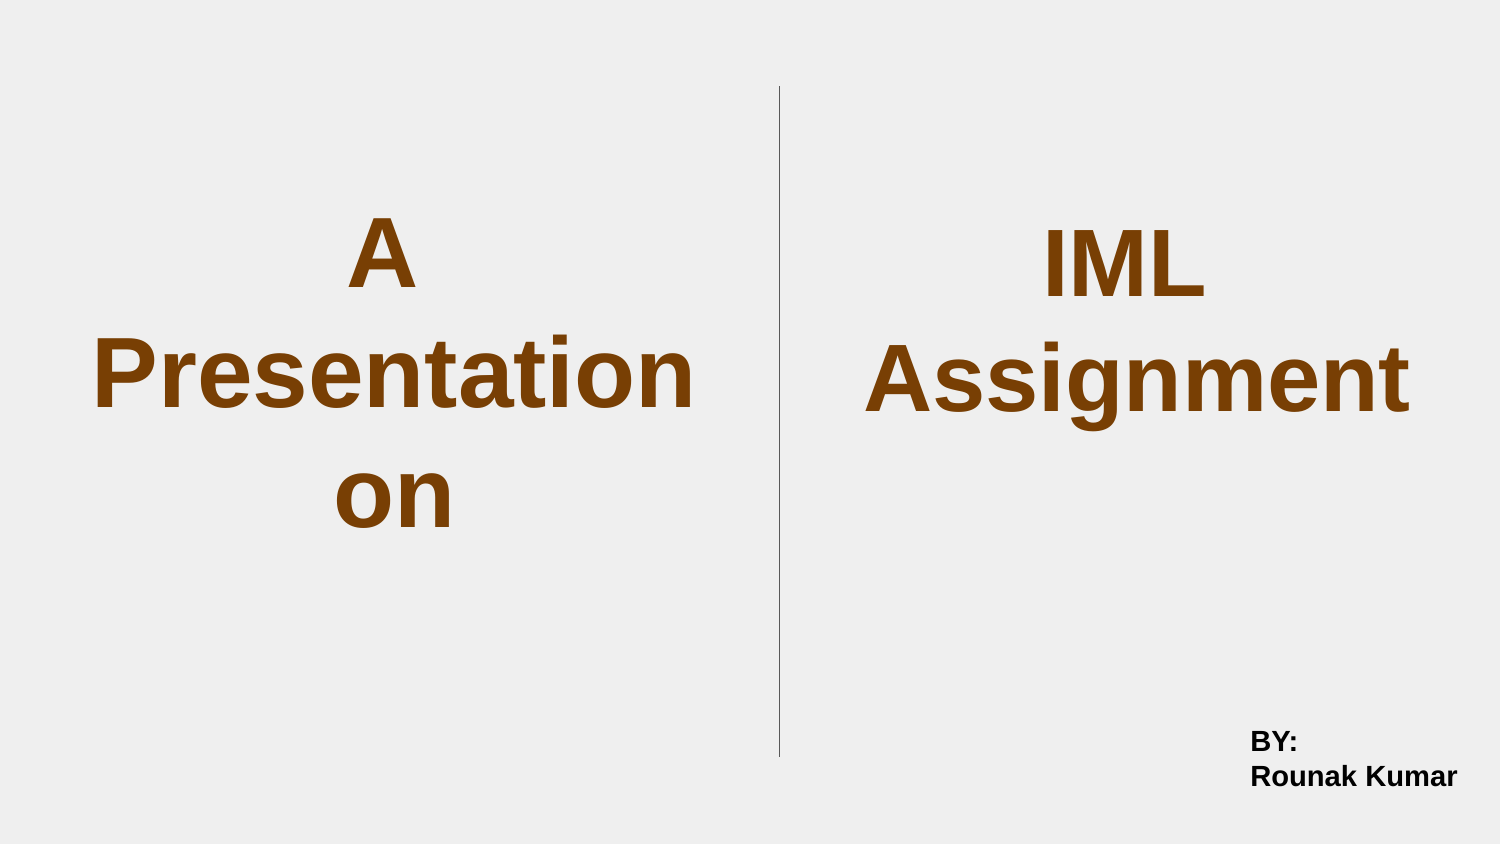

A
Presentation on

IML
Assignment
BY:
Rounak Kumar